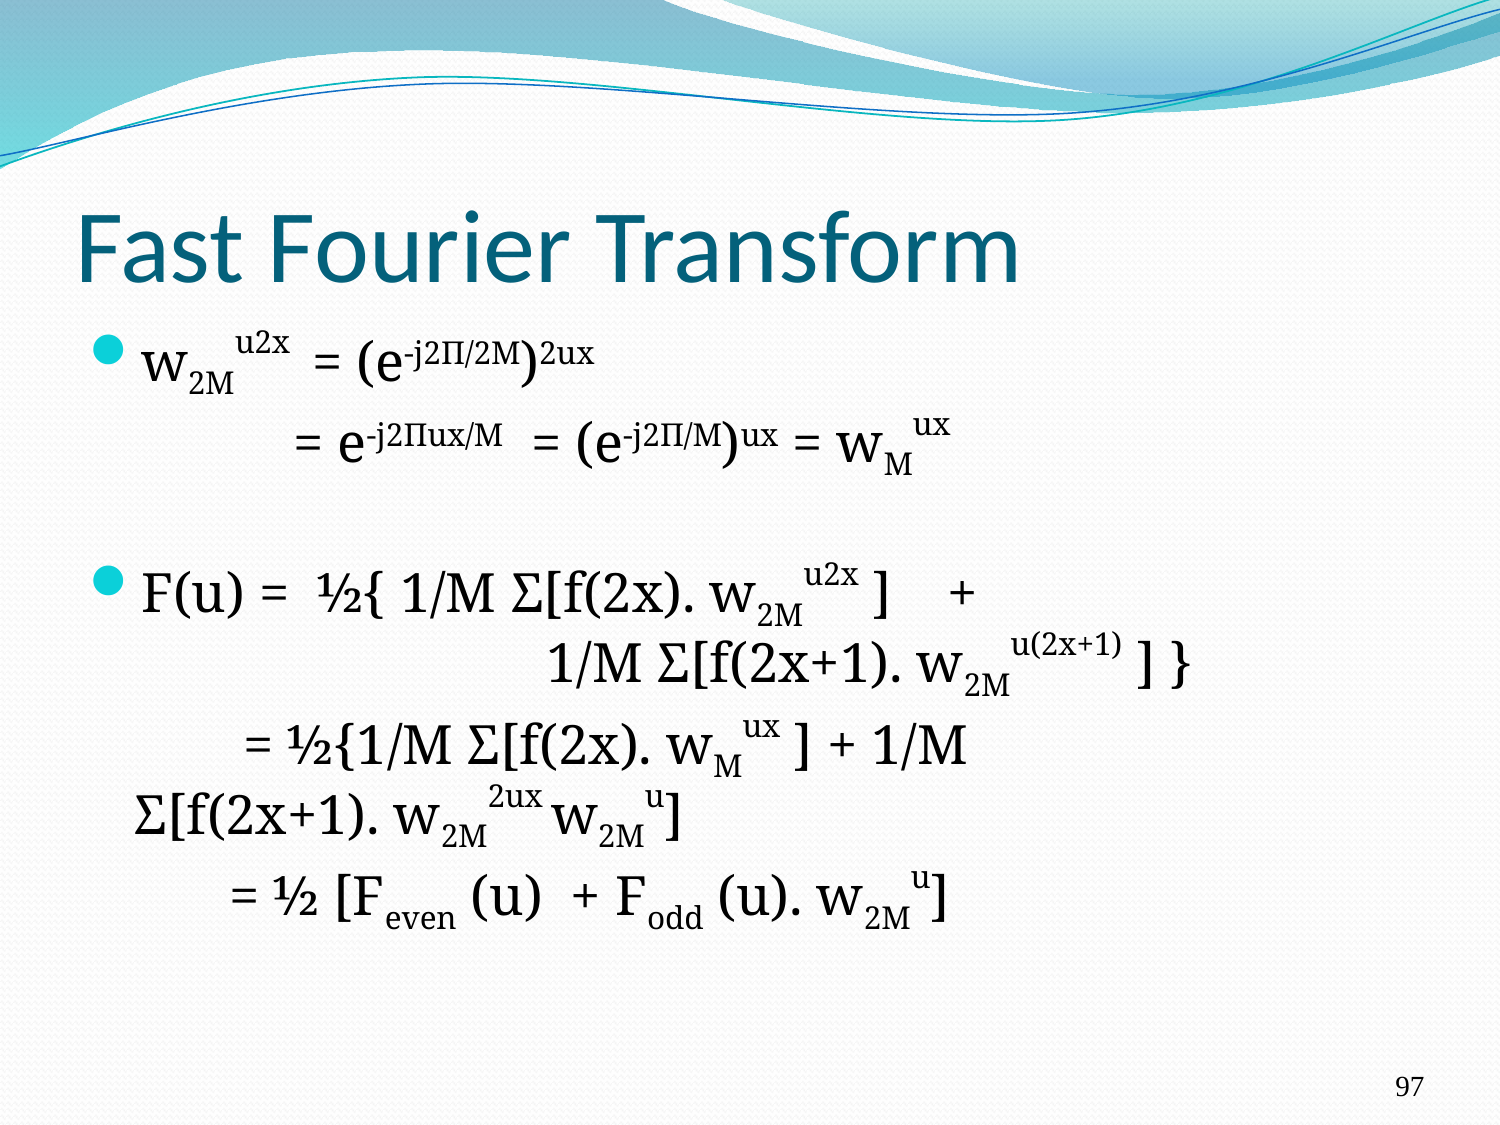

# Fast Fourier Transform
w2Mu2x  = (e-j2Π/2M)2ux
                        = e-j2Πux/M  = (e-j2Π/M)ux = wMux

F(u) =  ½{ 1/M Σ[f(2x). w2Mu2x ]    +                                             	        1/M Σ[f(2x+1). w2Mu(2x+1) ] }
           = ½{1/M Σ[f(2x). wMux ] + 1/M  			Σ[f(2x+1). w2M2ux w2Mu]
          = ½ [Feven (u)  + Fodd (u). w2Mu]
97